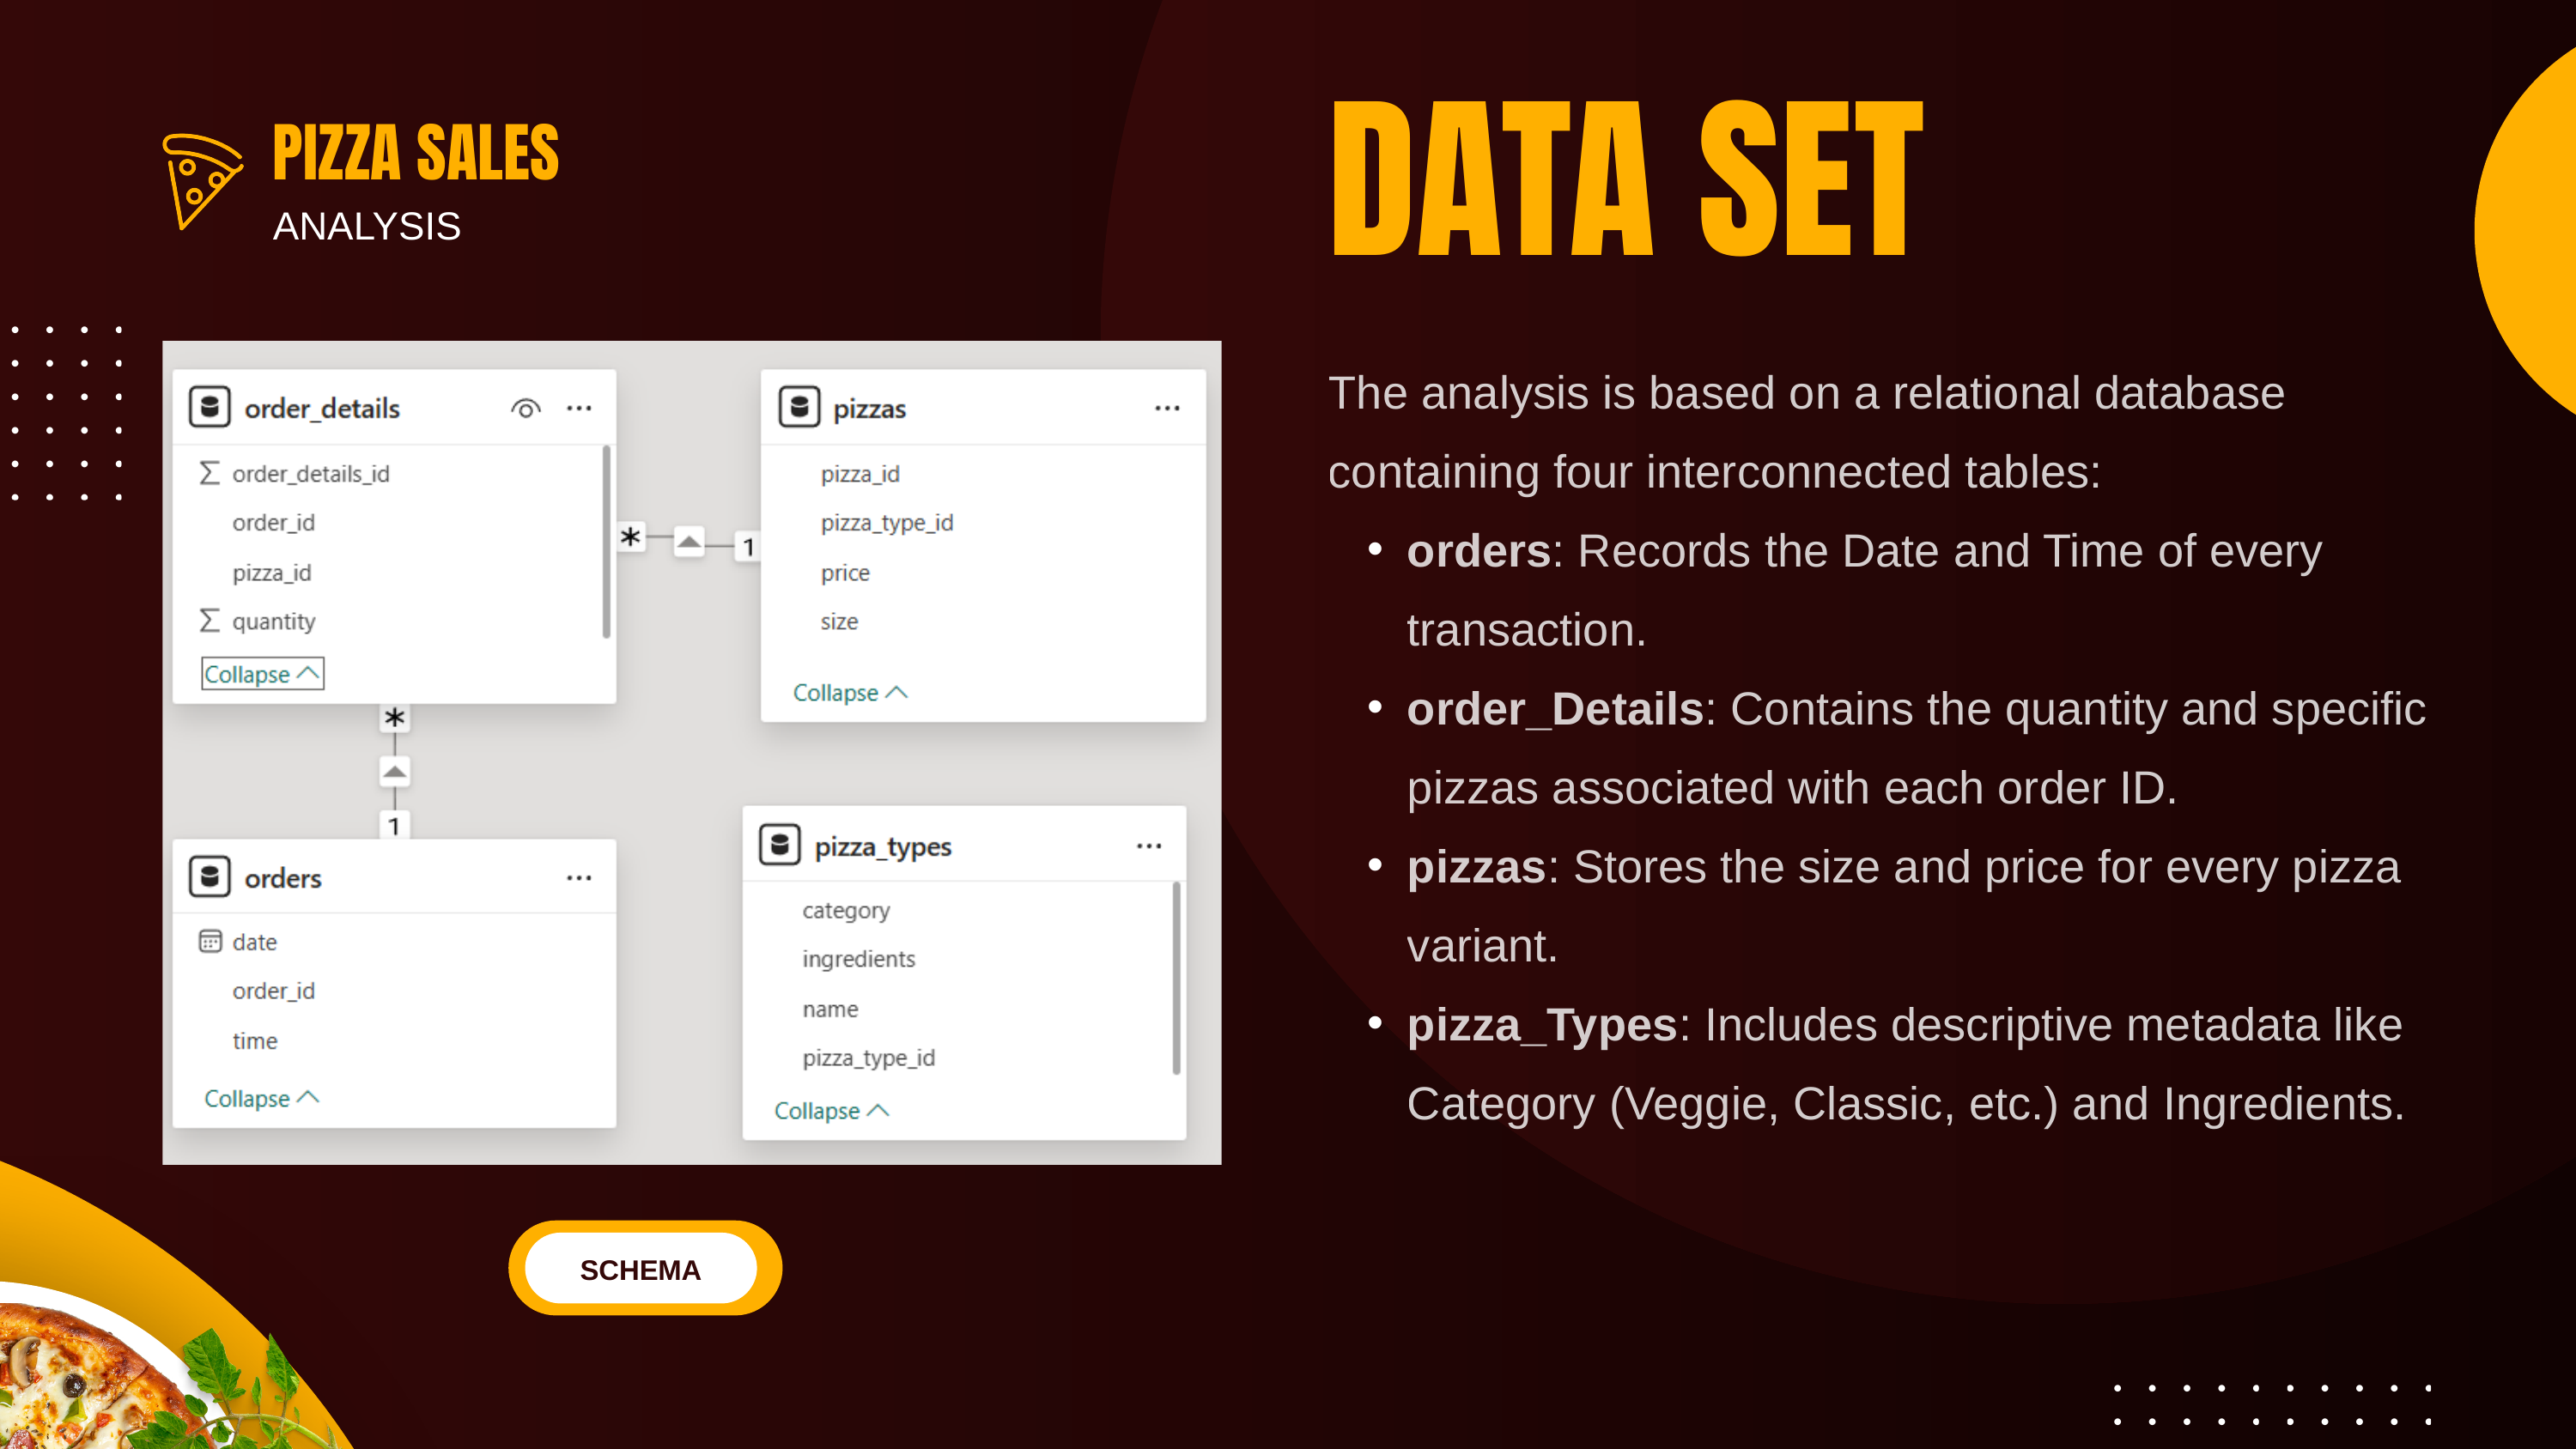

DATA SET
PIZZA SALES

ANALYSIS

The analysis is based on a relational database containing four interconnected tables:
orders: Records the Date and Time of every transaction.
order_Details: Contains the quantity and specific pizzas associated with each order ID.
pizzas: Stores the size and price for every pizza variant.
pizza_Types: Includes descriptive metadata like Category (Veggie, Classic, etc.) and Ingredients.

SCHEMA